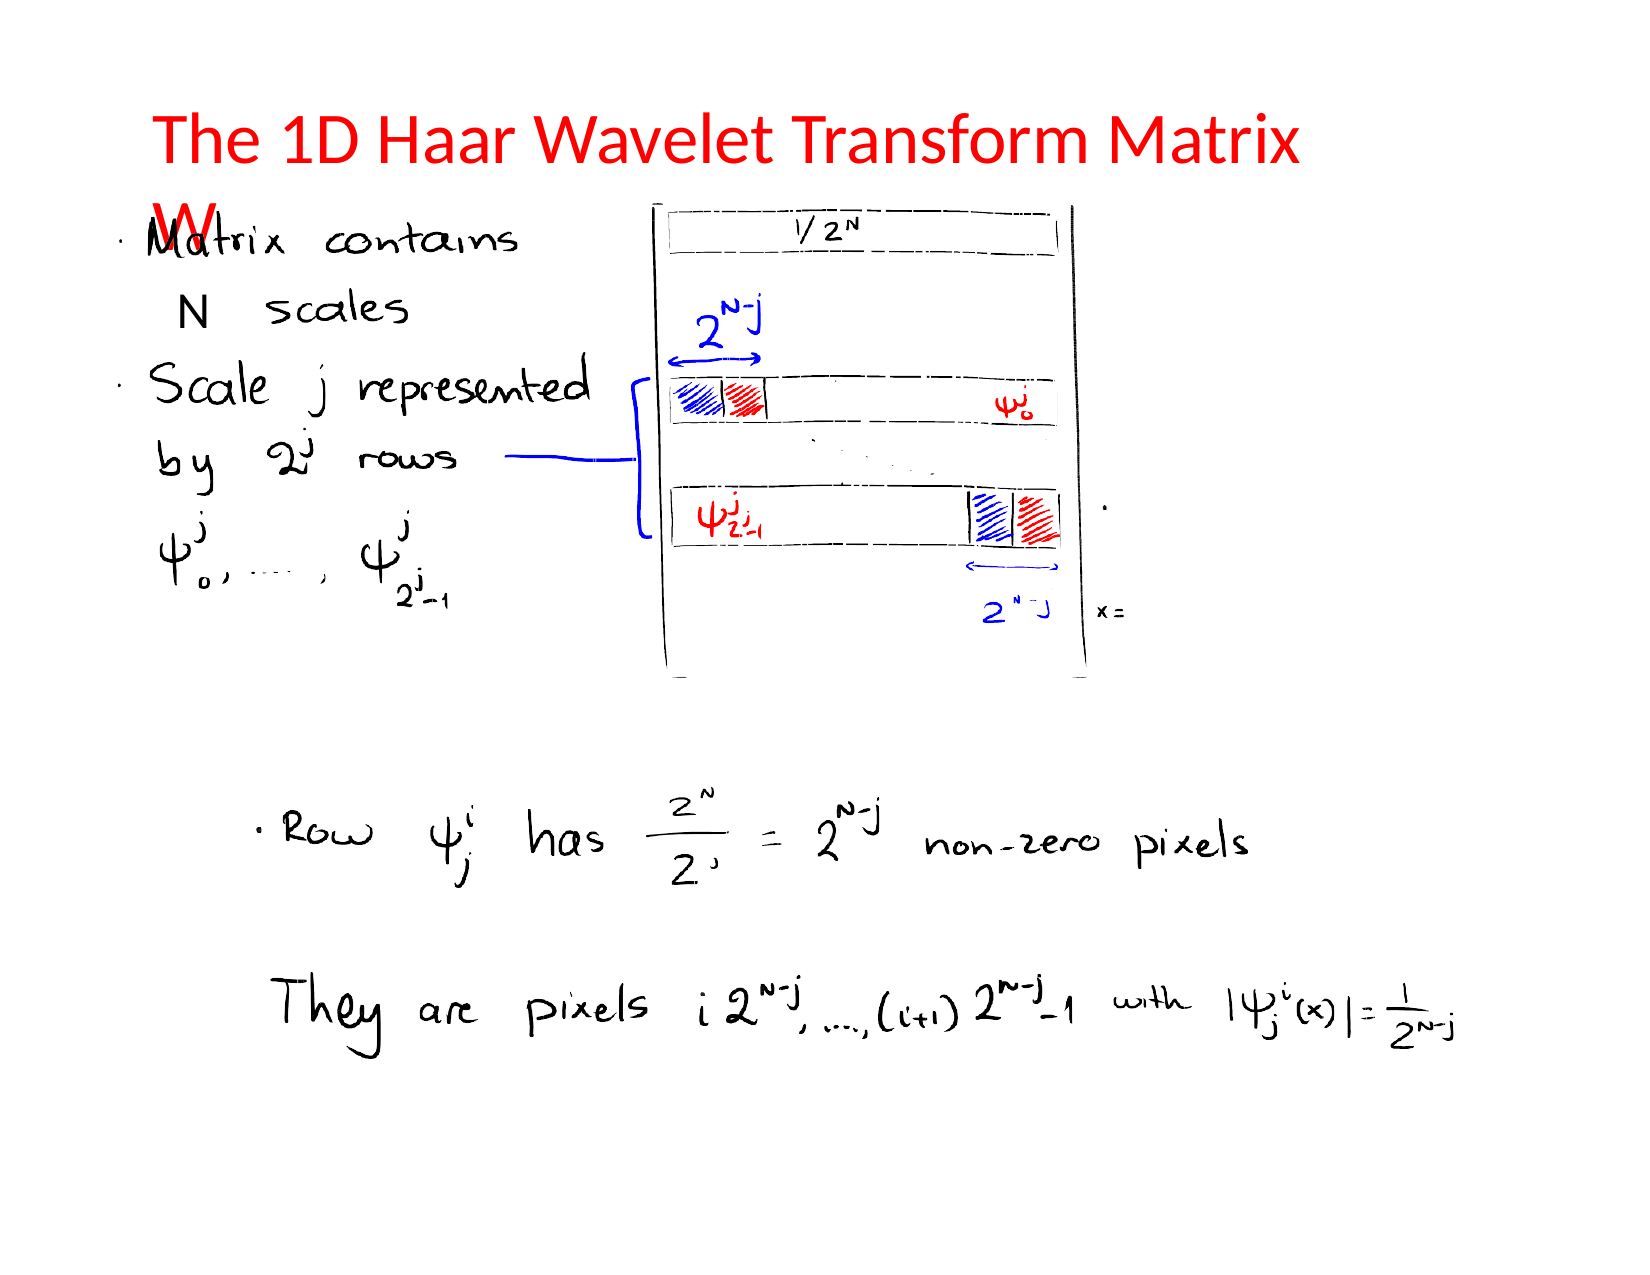

The 1D Haar Wavelet Transform Matrix W

N